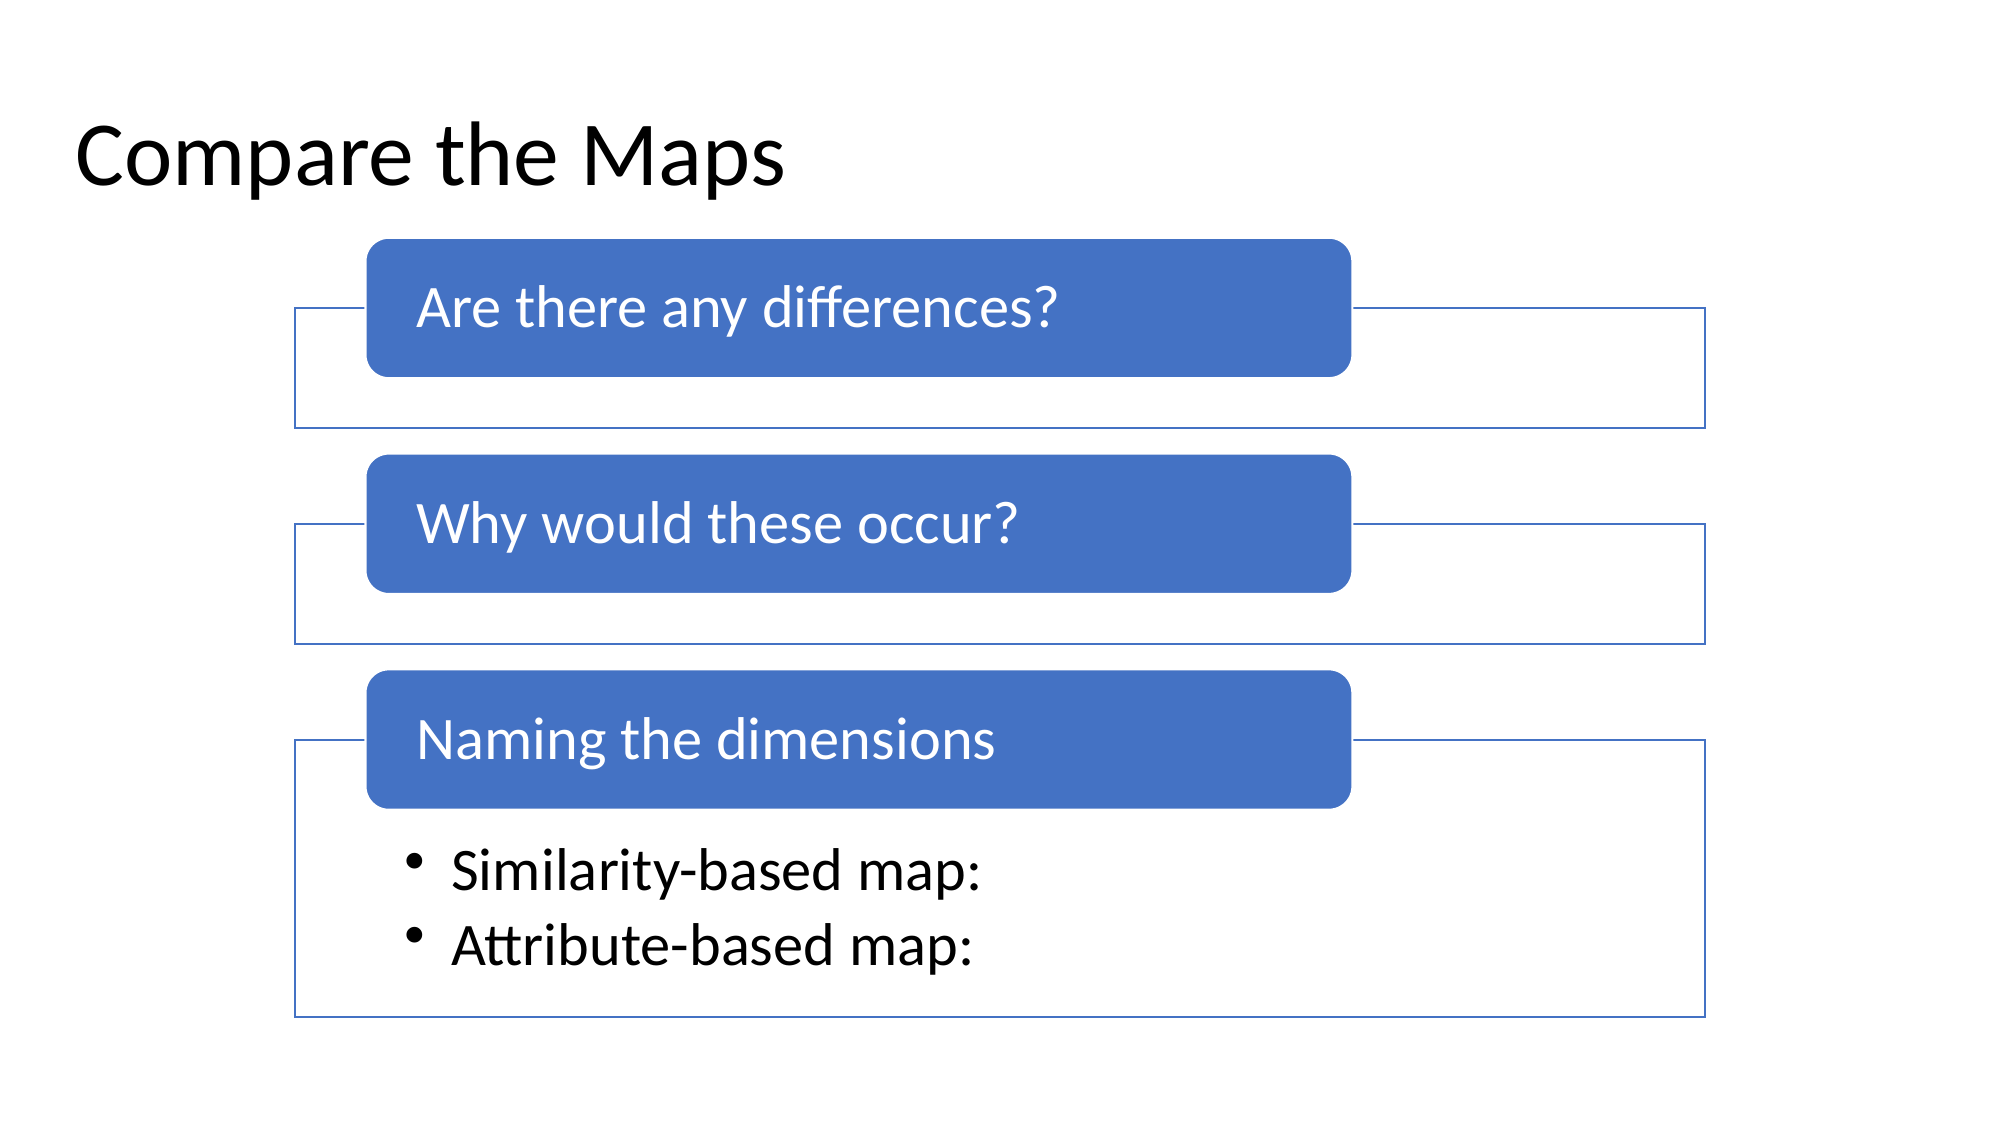

# Compare the Maps
Are there any differences?
Why would these occur?
Similarity-based map:
Attribute-based map:
Naming the dimensions